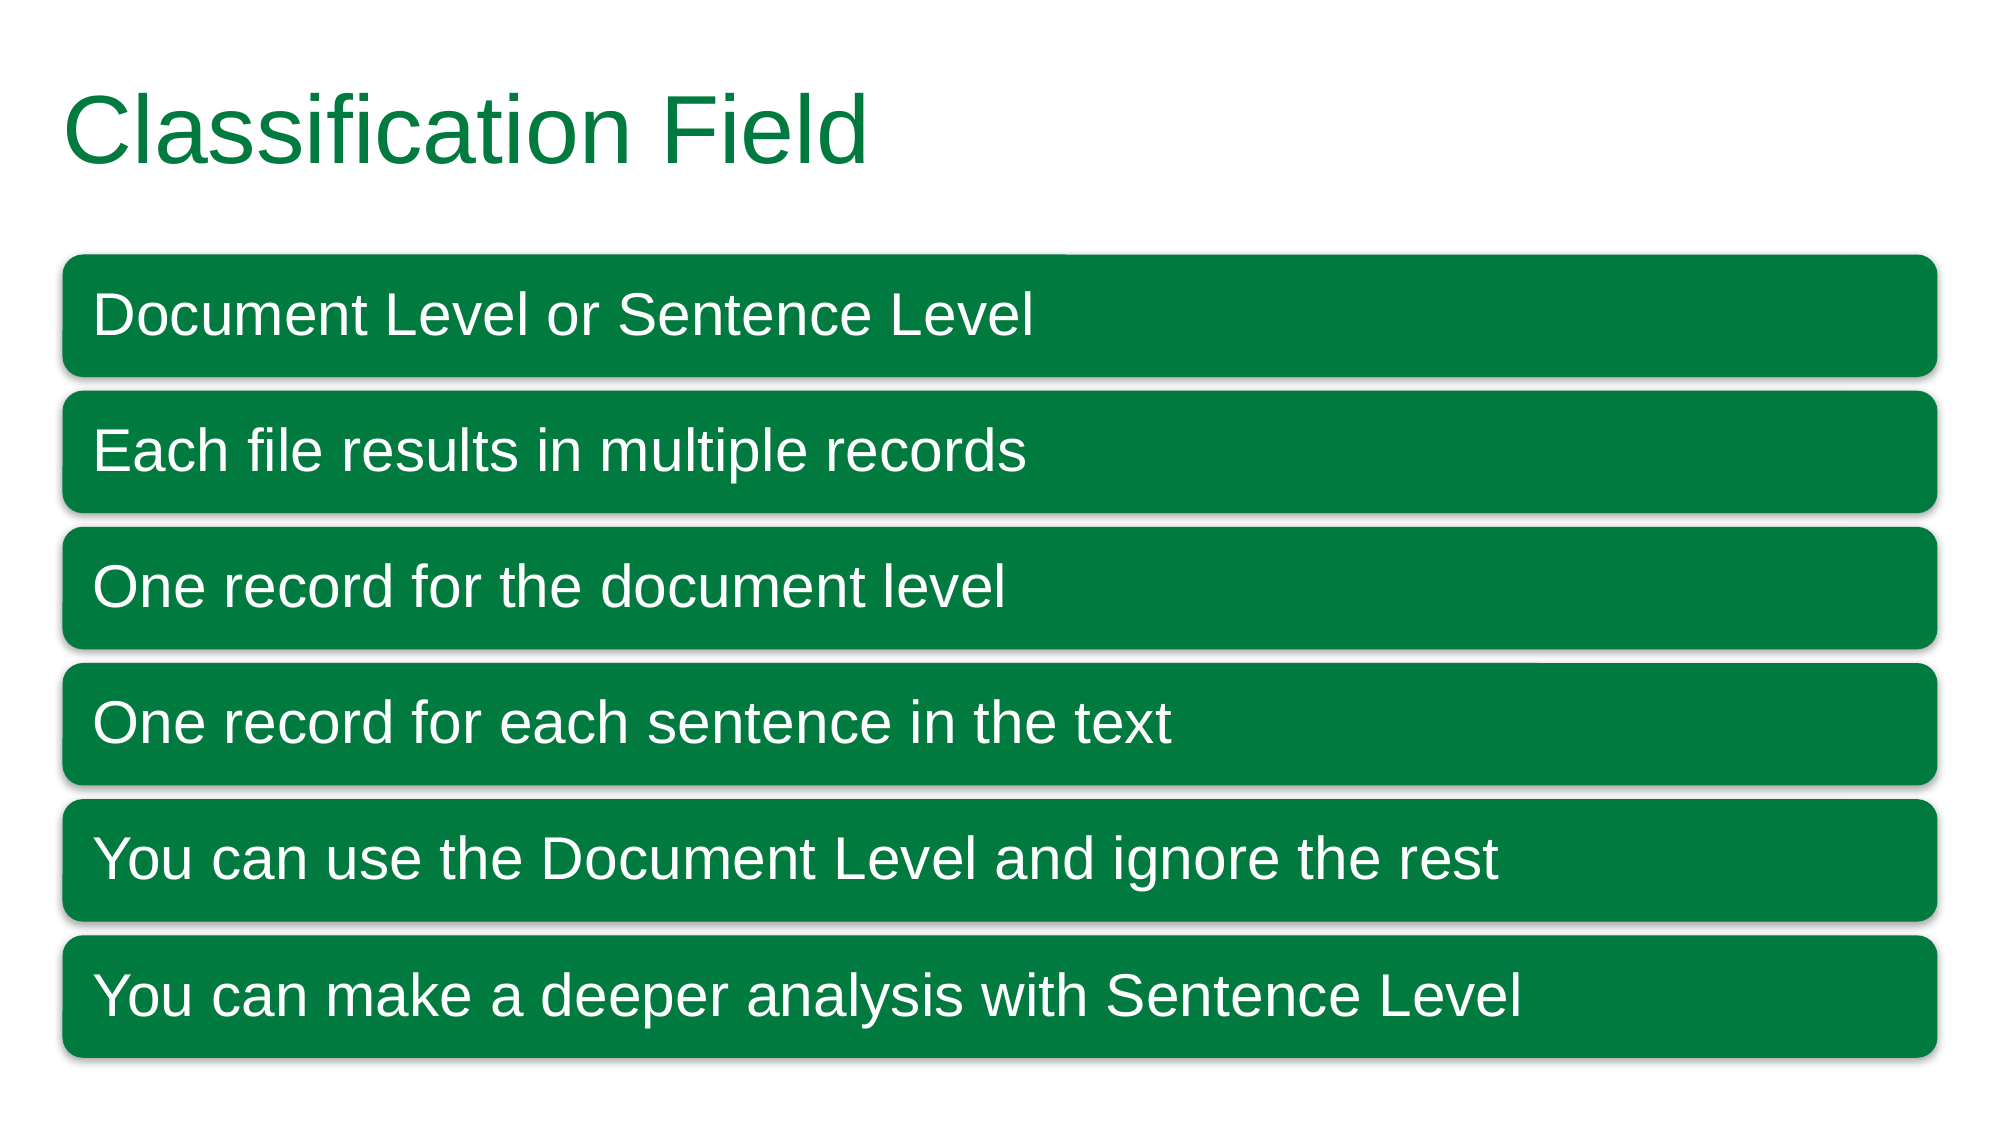

# Classification Field
Document Level or Sentence Level
Each file results in multiple records
One record for the document level
One record for each sentence in the text
You can use the Document Level and ignore the rest
You can make a deeper analysis with Sentence Level